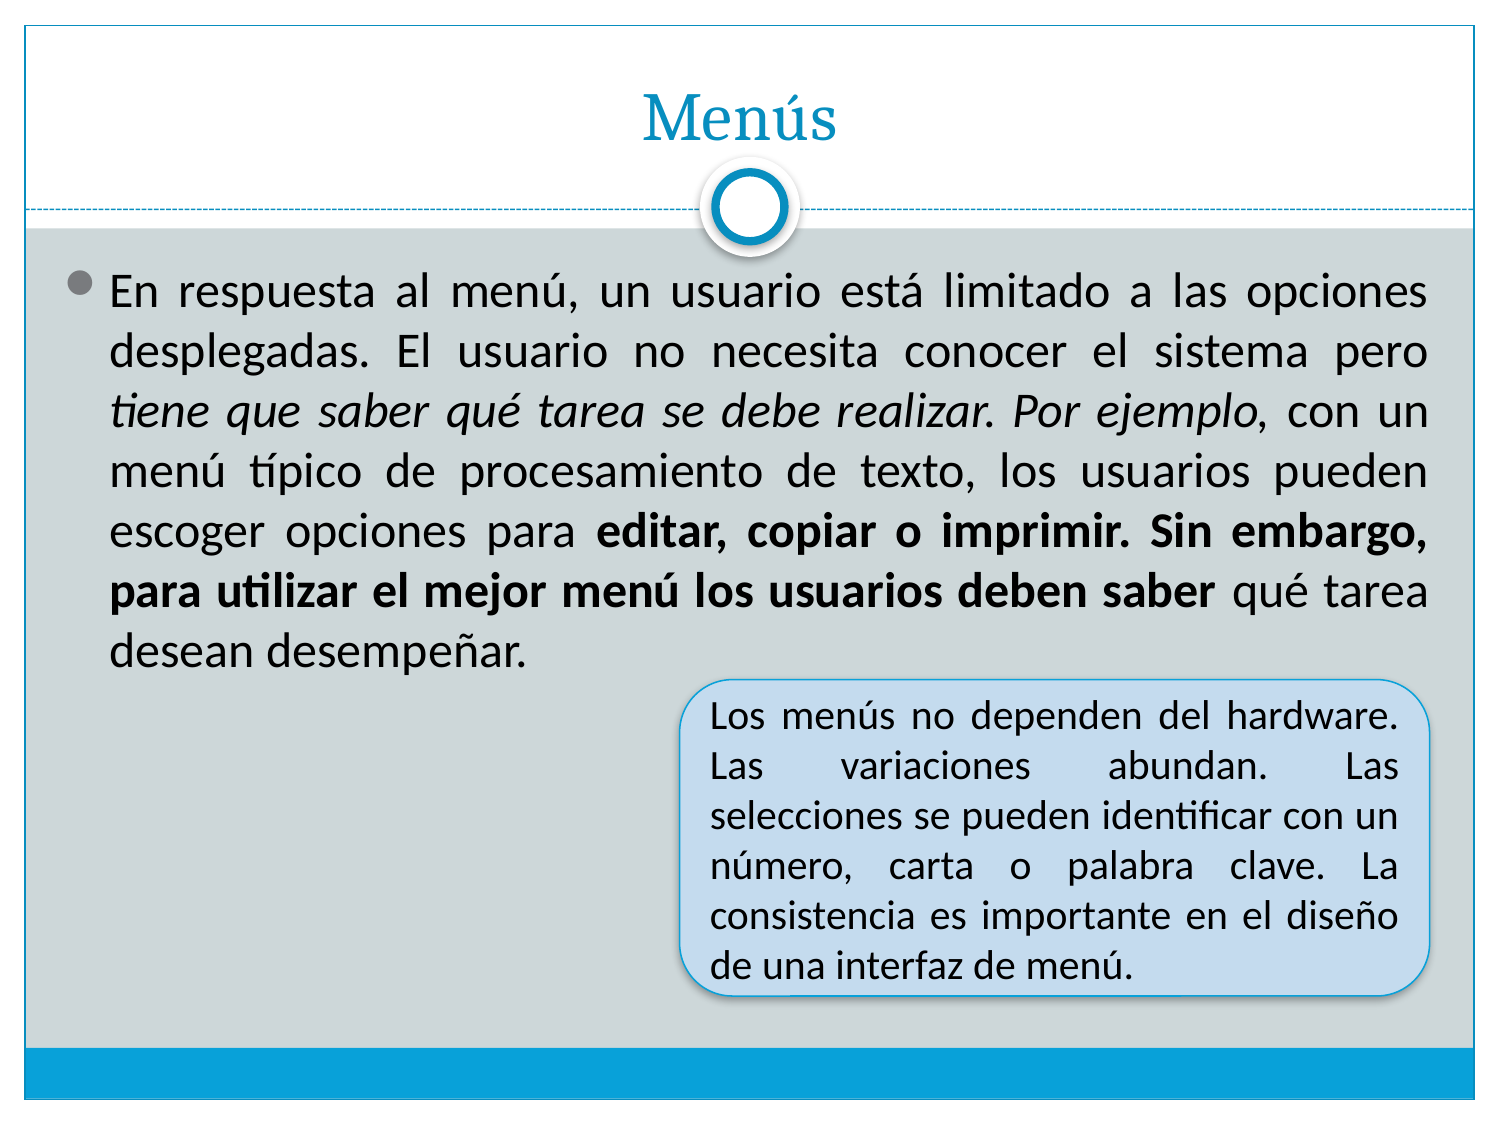

# Menús
En respuesta al menú, un usuario está limitado a las opciones desplegadas. El usuario no necesita conocer el sistema pero tiene que saber qué tarea se debe realizar. Por ejemplo, con un menú típico de procesamiento de texto, los usuarios pueden escoger opciones para editar, copiar o imprimir. Sin embargo, para utilizar el mejor menú los usuarios deben saber qué tarea desean desempeñar.
Los menús no dependen del hardware. Las variaciones abundan. Las selecciones se pueden identificar con un número, carta o palabra clave. La consistencia es importante en el diseño de una interfaz de menú.